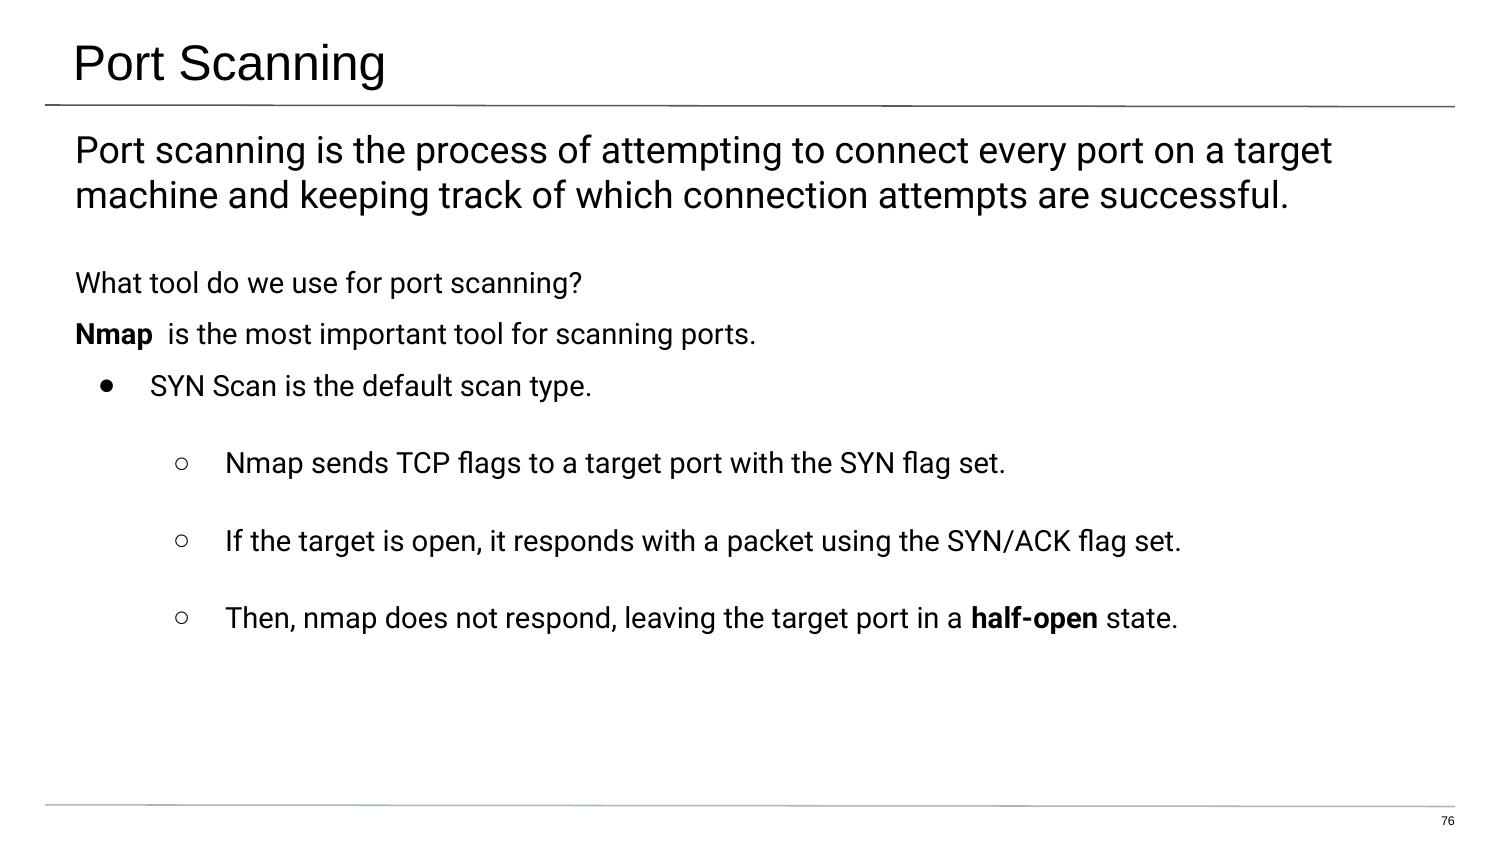

# Port Scanning
Port scanning is the process of attempting to connect every port on a target machine and keeping track of which connection attempts are successful.
What tool do we use for port scanning?
Nmap  is the most important tool for scanning ports.
SYN Scan is the default scan type.
Nmap sends TCP flags to a target port with the SYN flag set.
If the target is open, it responds with a packet using the SYN/ACK flag set.
Then, nmap does not respond, leaving the target port in a half-open state.

76